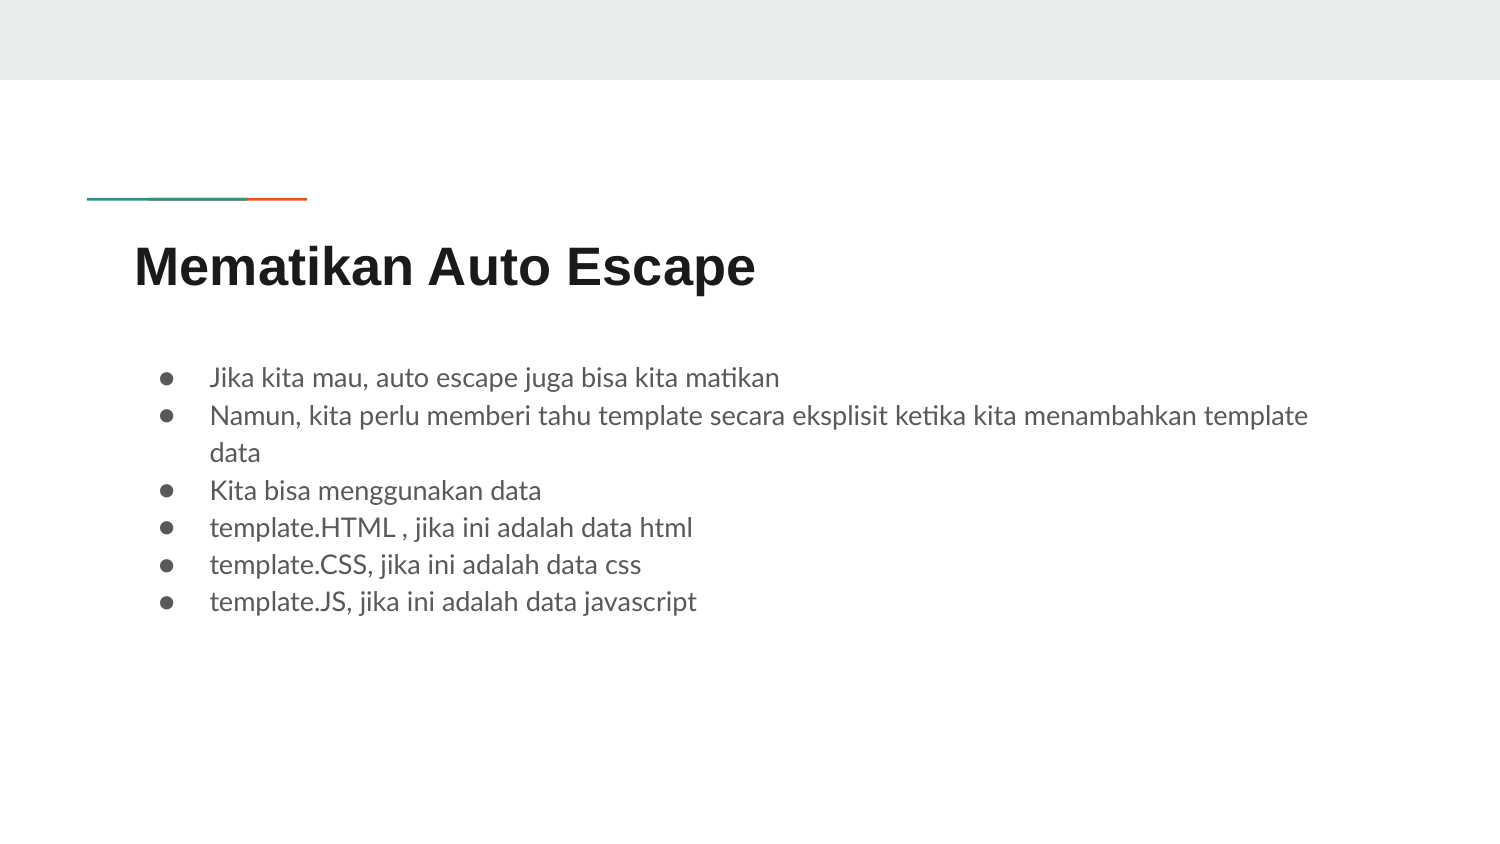

# Mematikan Auto Escape
Jika kita mau, auto escape juga bisa kita matikan
Namun, kita perlu memberi tahu template secara eksplisit ketika kita menambahkan template data
Kita bisa menggunakan data
template.HTML , jika ini adalah data html
template.CSS, jika ini adalah data css
template.JS, jika ini adalah data javascript